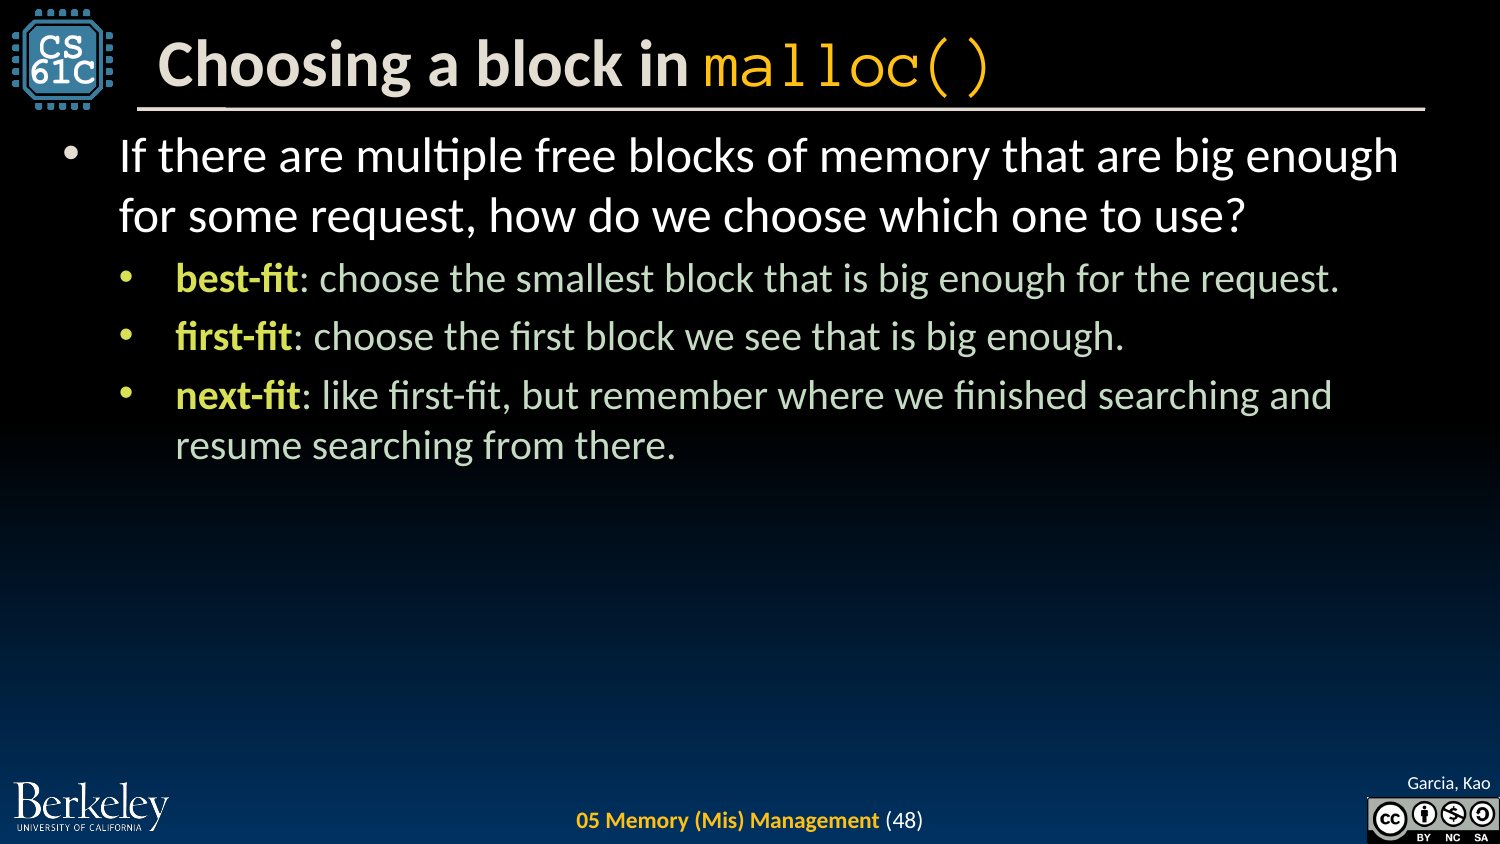

# Choosing a block in malloc()
If there are multiple free blocks of memory that are big enough for some request, how do we choose which one to use?
best-fit: choose the smallest block that is big enough for the request.
first-fit: choose the first block we see that is big enough.
next-fit: like first-fit, but remember where we finished searching and resume searching from there.